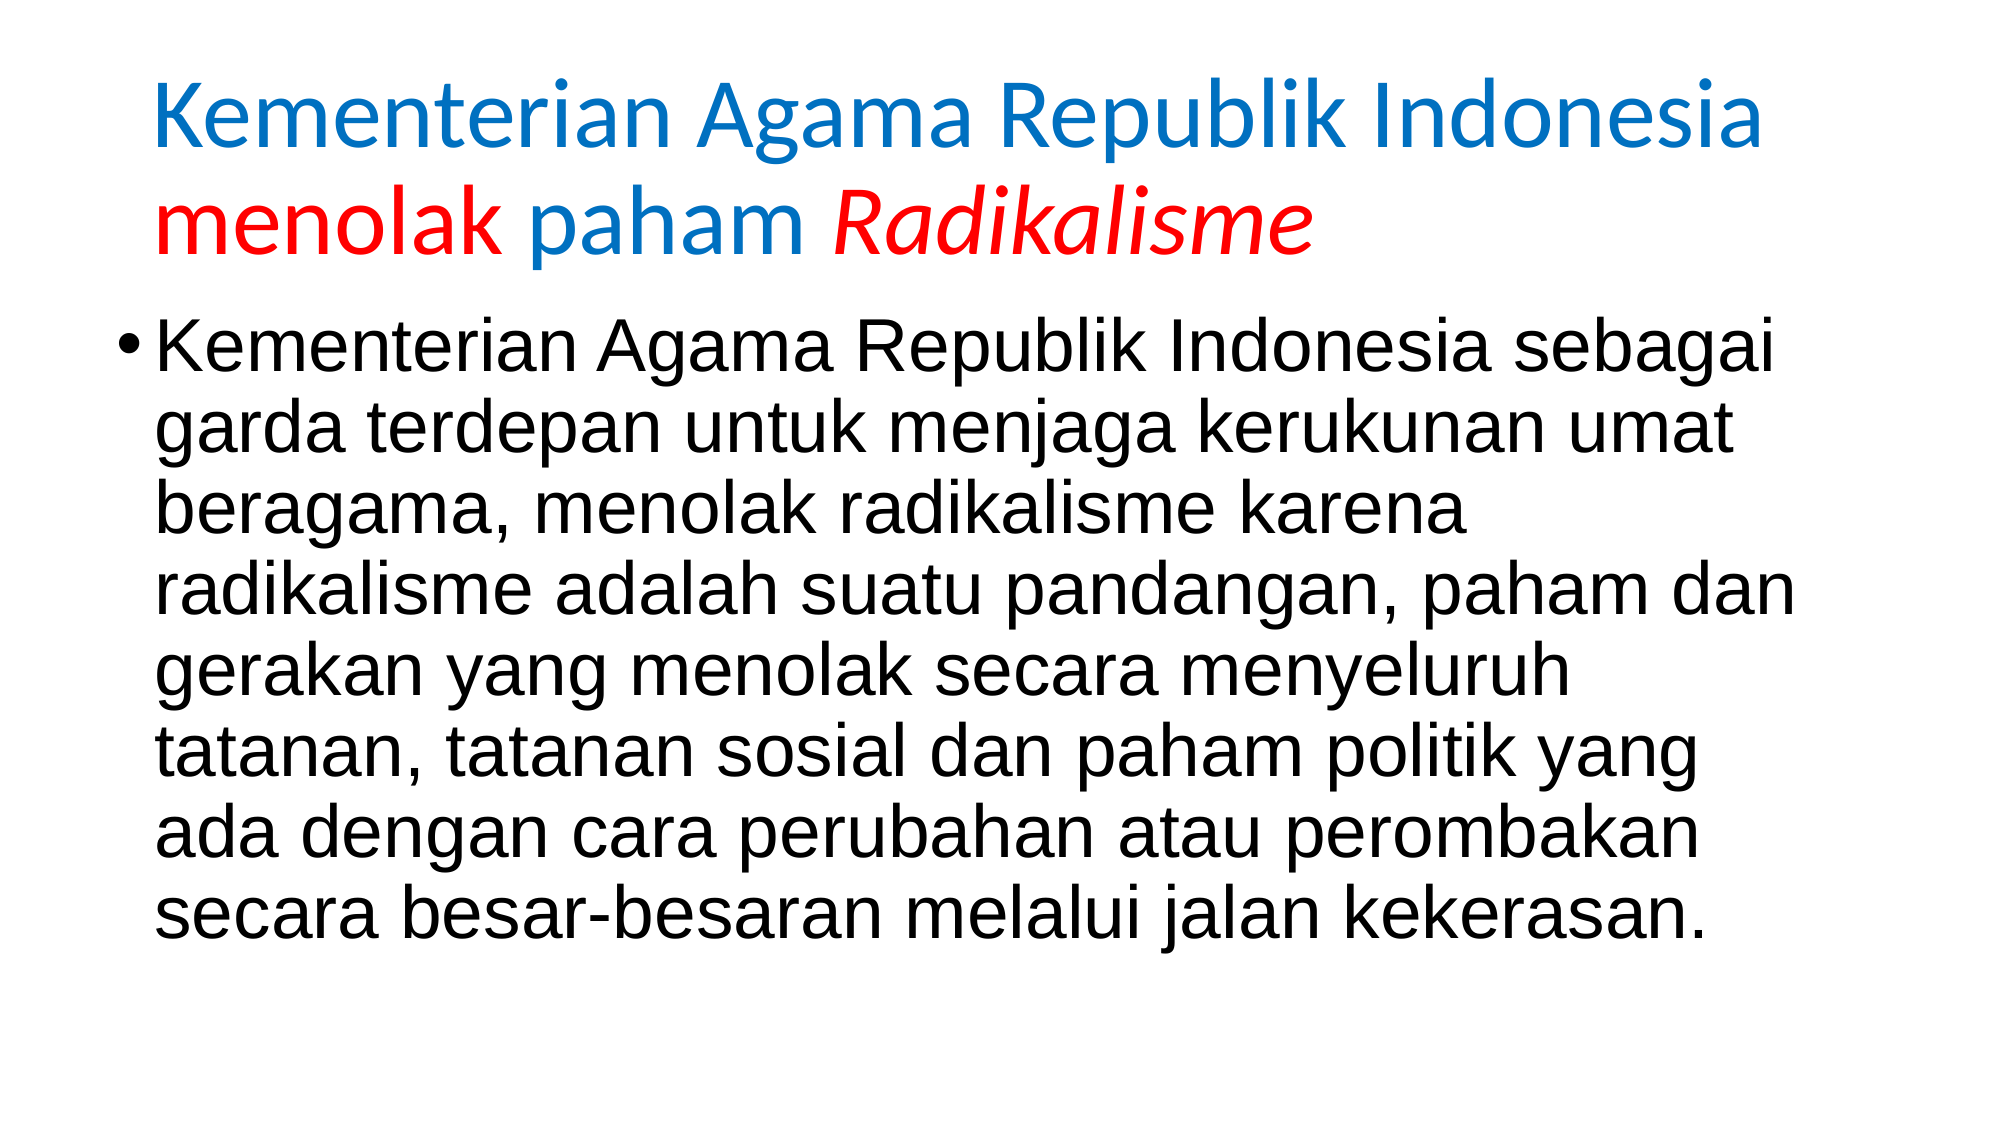

# Kementerian Agama Republik Indonesia menolak paham Radikalisme
Kementerian Agama Republik Indonesia sebagai garda terdepan untuk menjaga kerukunan umat beragama, menolak radikalisme karena radikalisme adalah suatu pandangan, paham dan gerakan yang menolak secara menyeluruh tatanan, tatanan sosial dan paham politik yang ada dengan cara perubahan atau perombakan secara besar-besaran melalui jalan kekerasan.